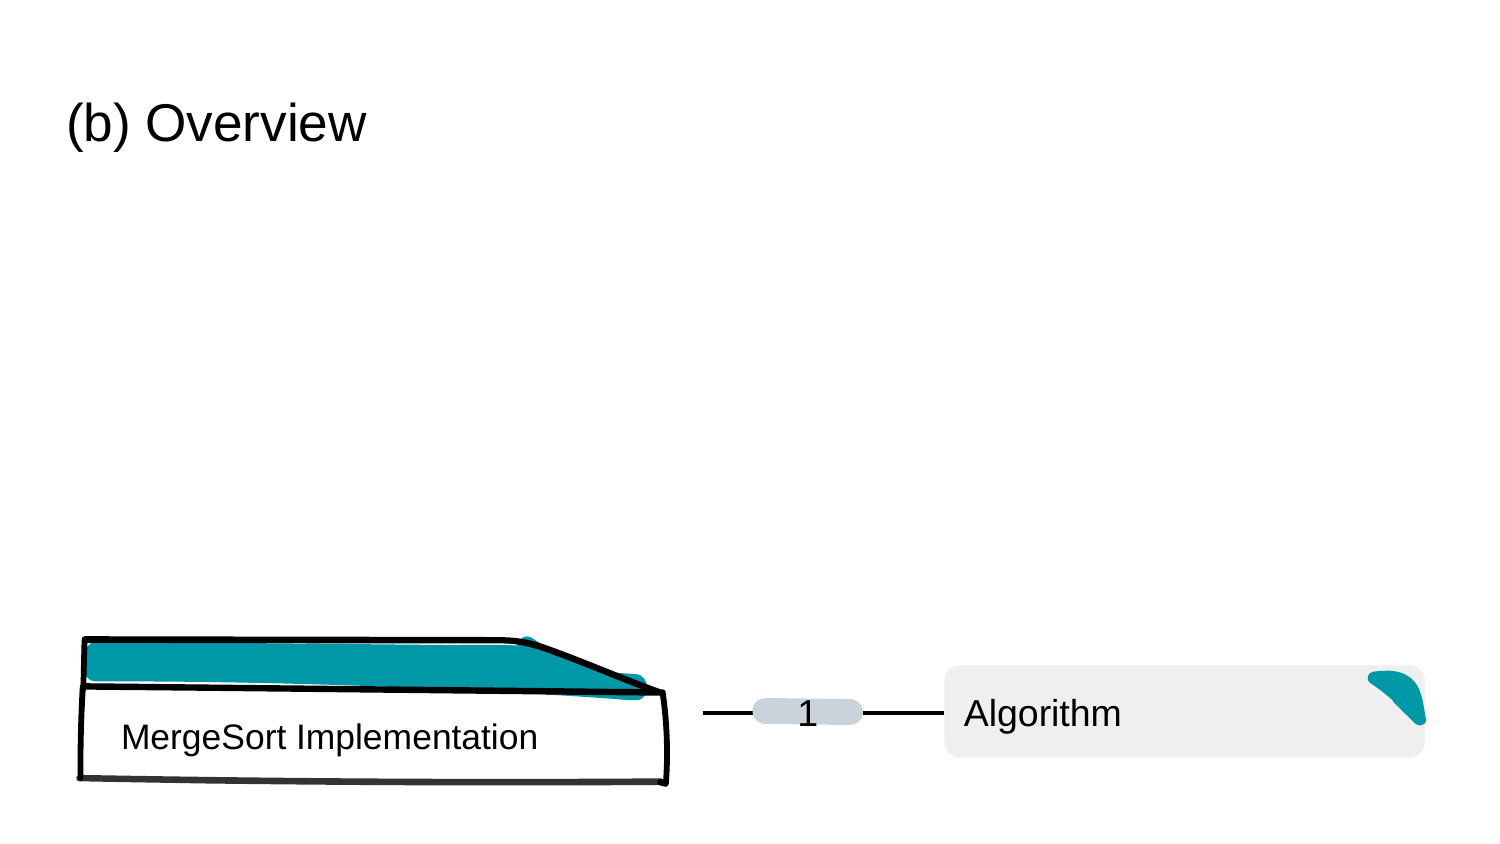

# (b) Overview

Algorithm

1

MergeSort Implementation